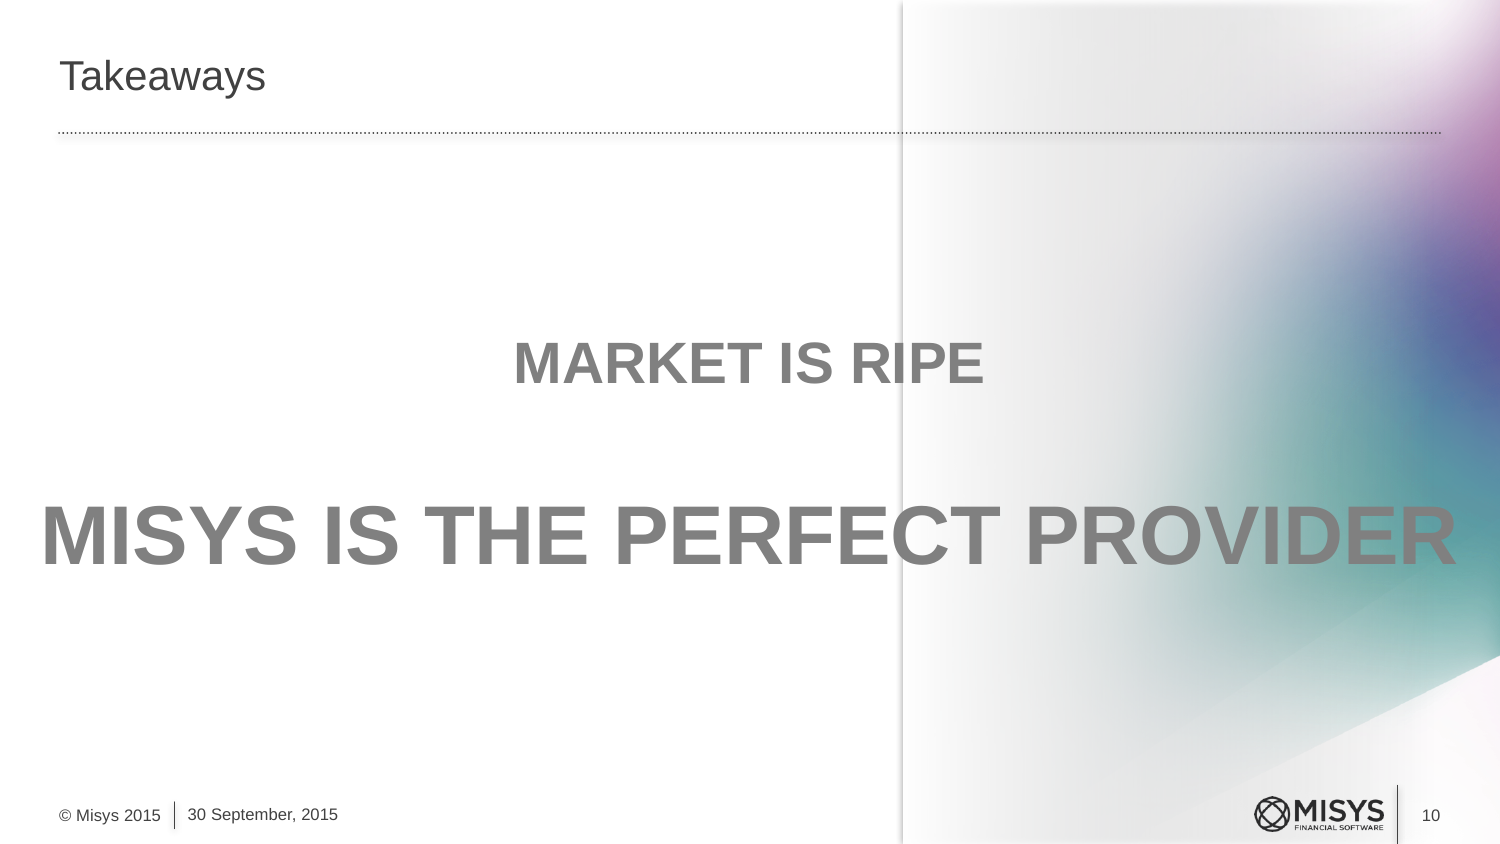

# Takeaways
Market is Ripe
Misys is the Perfect Provider
30 September, 2015
© Misys 2015
10